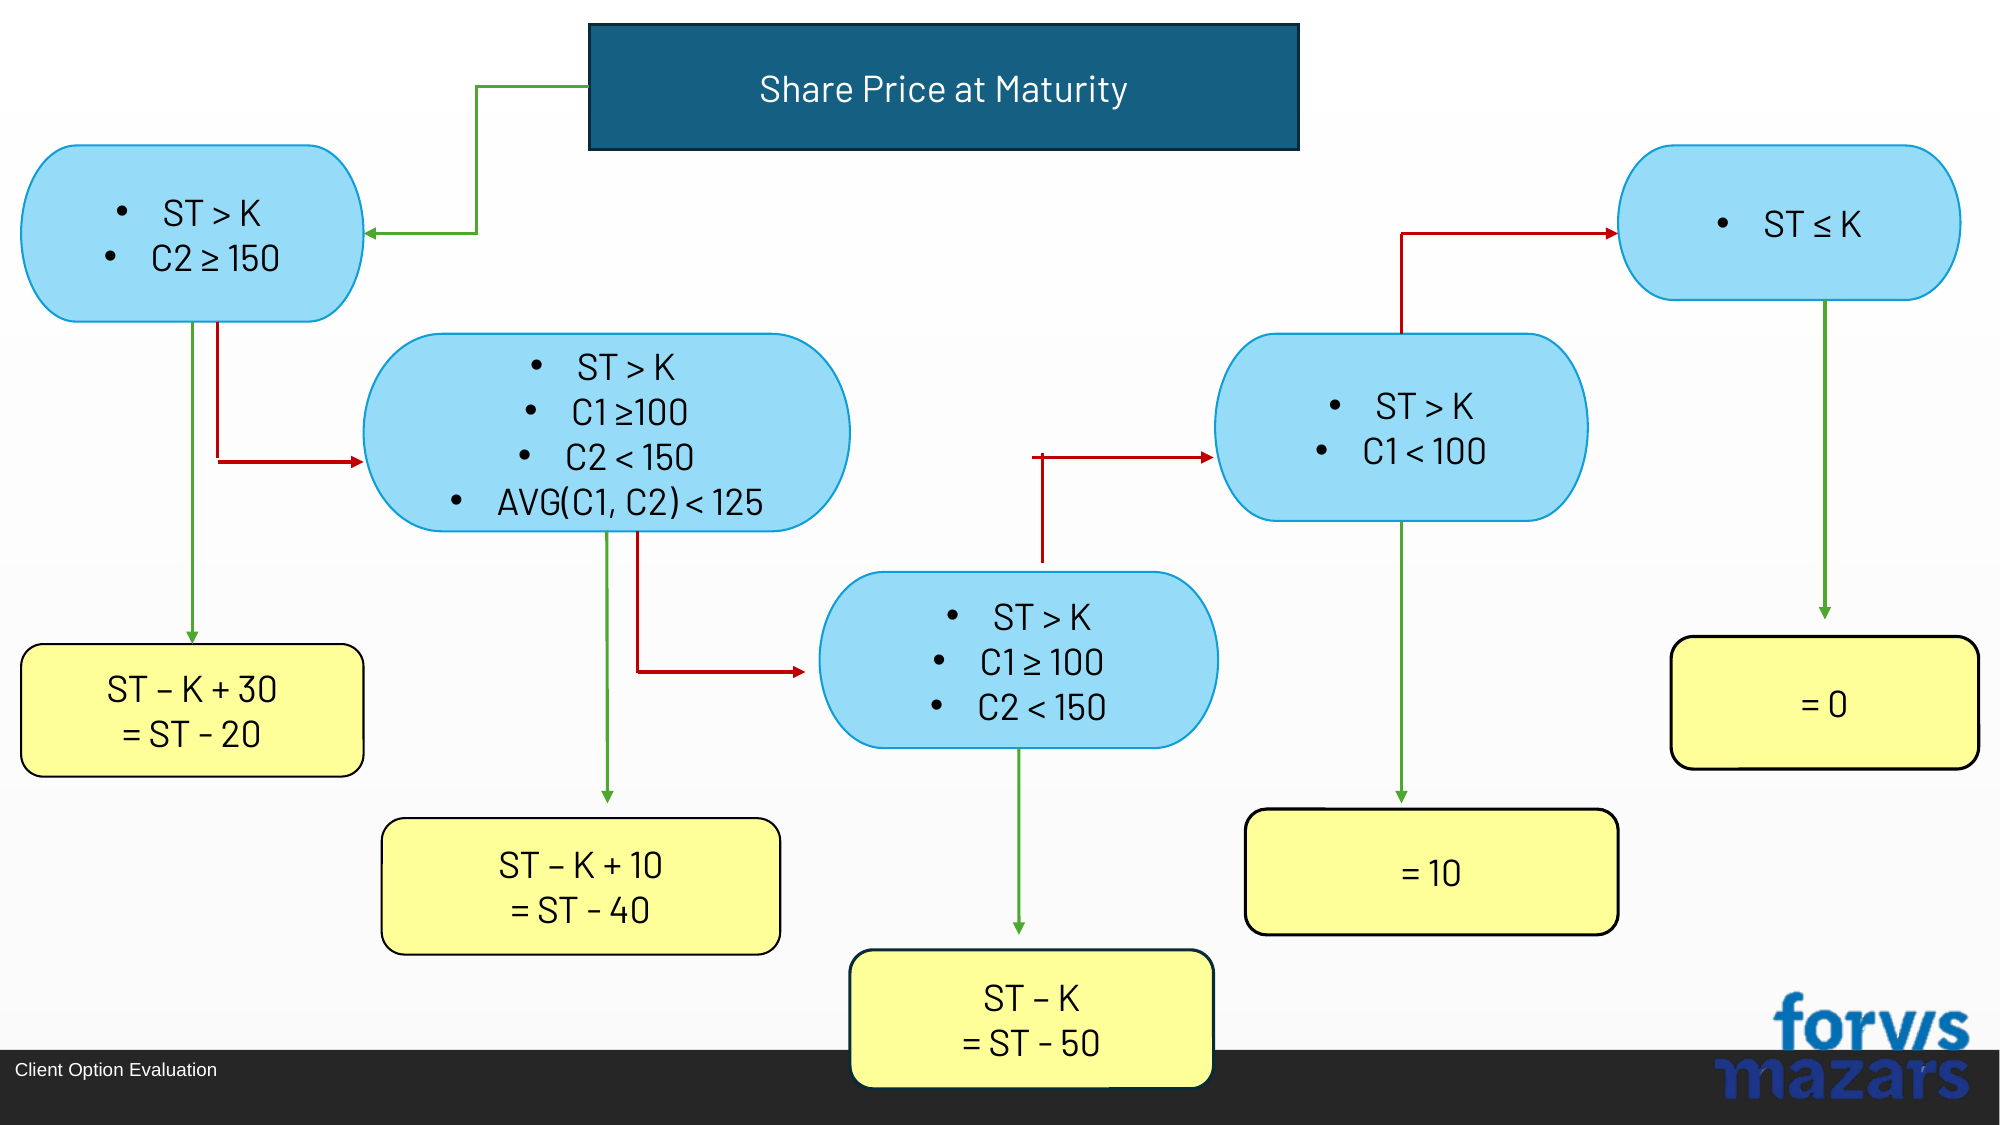

Share Price at Maturity
ST > K
C2 ≥ 150
ST ≤ K
ST > K
C1 ≥100
C2 < 150
AVG(C1, C2) < 125
ST > K
C1 < 100
ST > K
C1 ≥ 100
C2 < 150
= 0
ST – K + 30
= ST - 20
= 10
ST – K + 10
= ST - 40
ST – K
= ST - 50